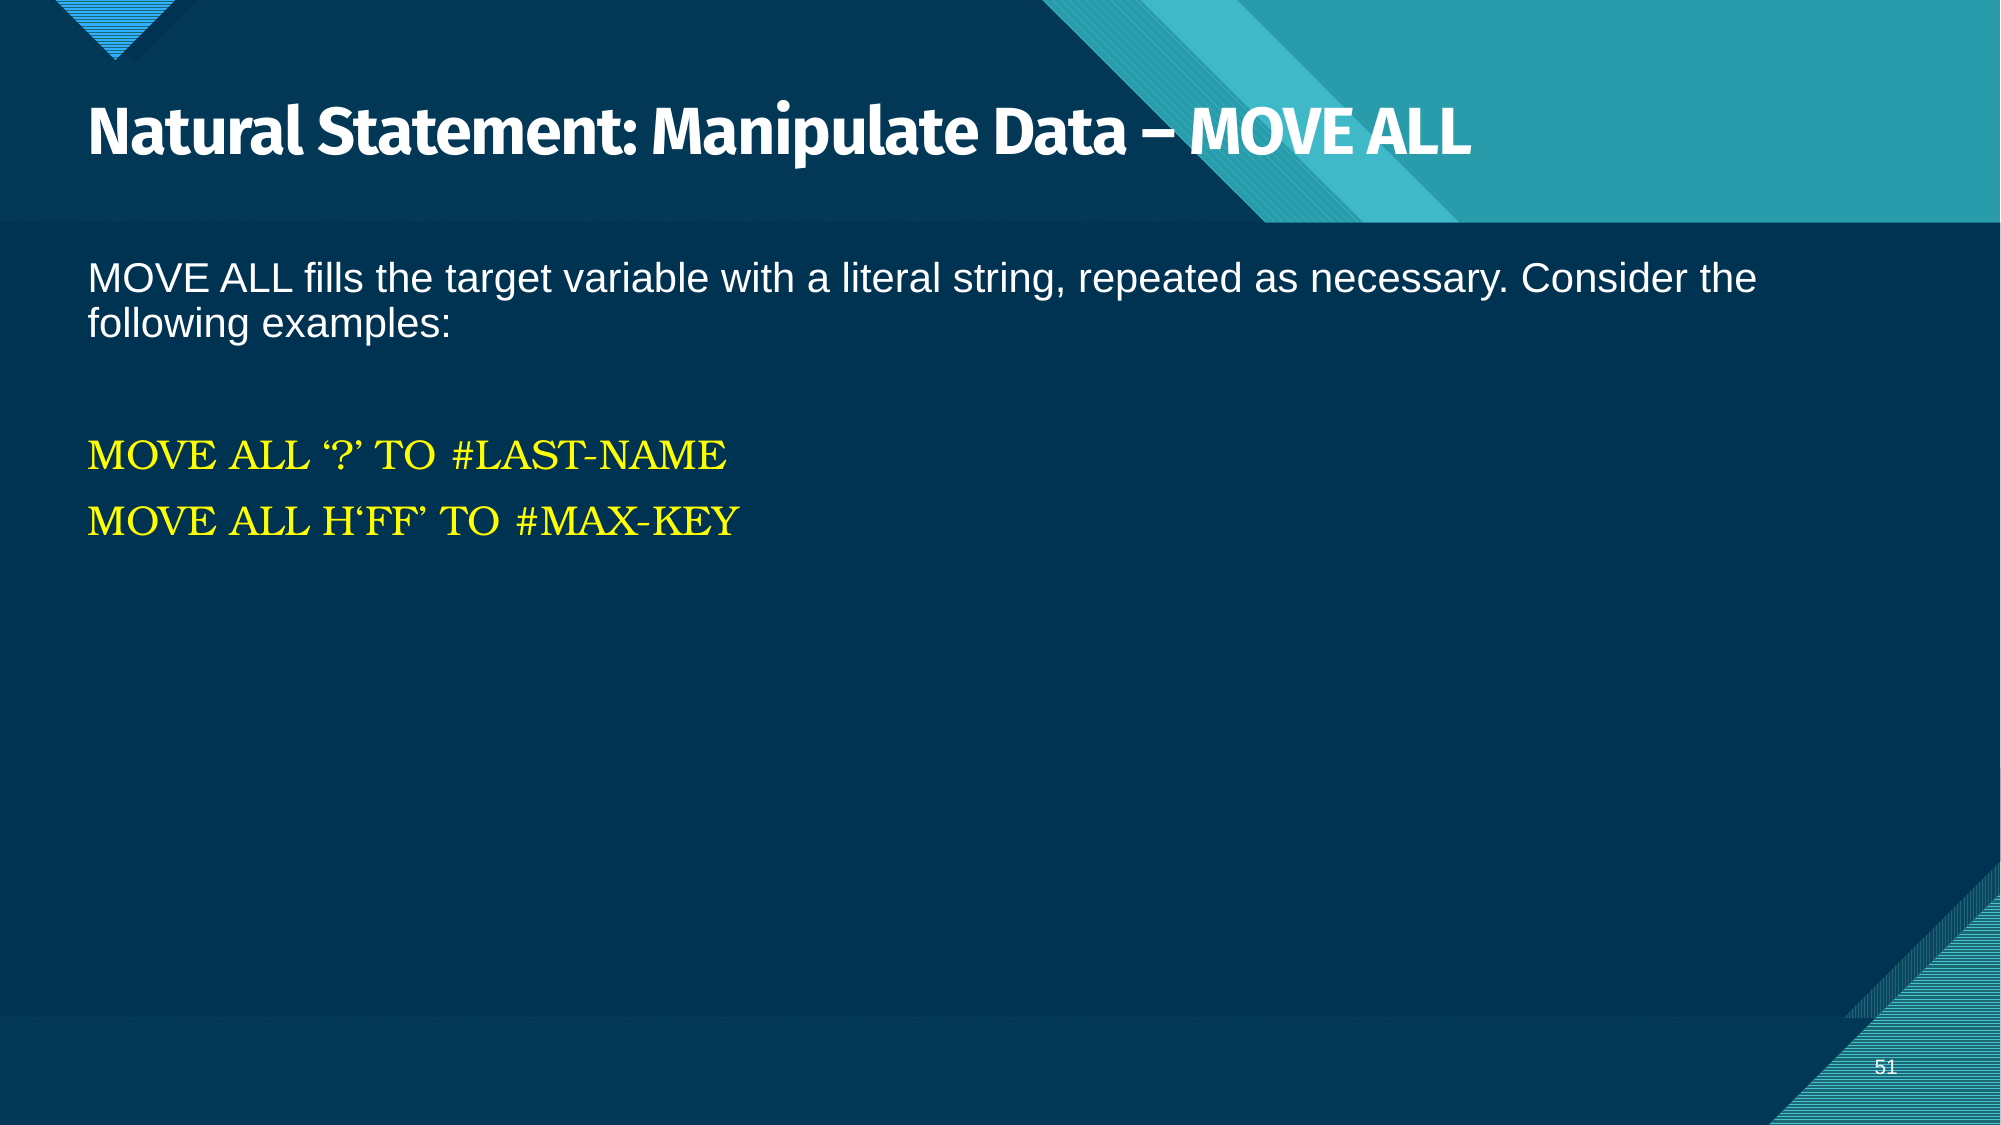

# Natural Statement: Manipulate Data – MOVE ALL
MOVE ALL fills the target variable with a literal string, repeated as necessary. Consider the following examples:

MOVE ALL ‘?’ TO #LAST-NAME
MOVE ALL H‘FF’ TO #MAX-KEY
51